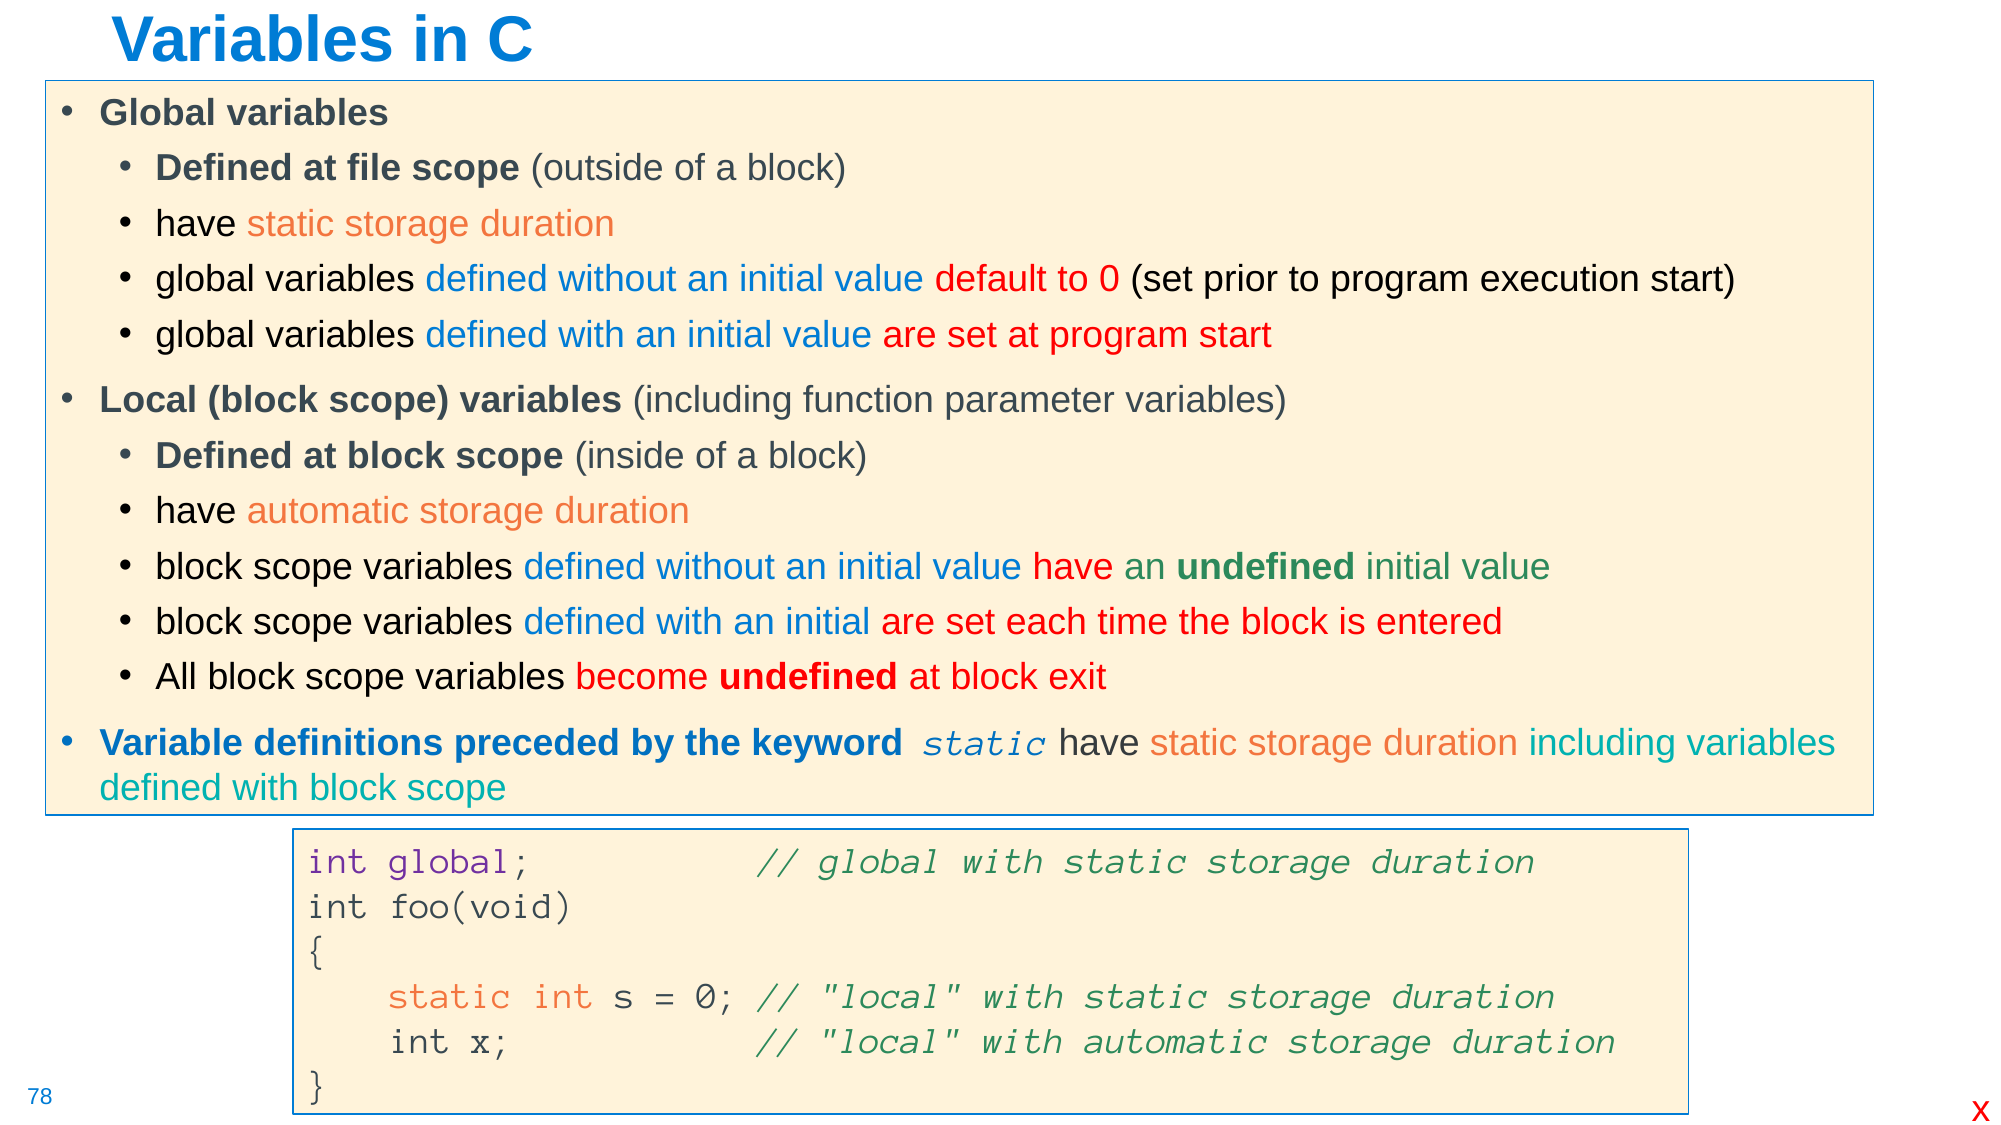

# Variables in C
Global variables
Defined at file scope (outside of a block)
have static storage duration
global variables defined without an initial value default to 0 (set prior to program execution start)
global variables defined with an initial value are set at program start
Local (block scope) variables (including function parameter variables)
Defined at block scope (inside of a block)
have automatic storage duration
block scope variables defined without an initial value have an undefined initial value
block scope variables defined with an initial are set each time the block is entered
All block scope variables become undefined at block exit
Variable definitions preceded by the keyword  static have static storage duration including variables defined with block scope
int global;           // global with static storage duration
int foo(void)
{
    static int s = 0; // "local" with static storage duration
    int x;		// "local" with automatic storage duration
}
x